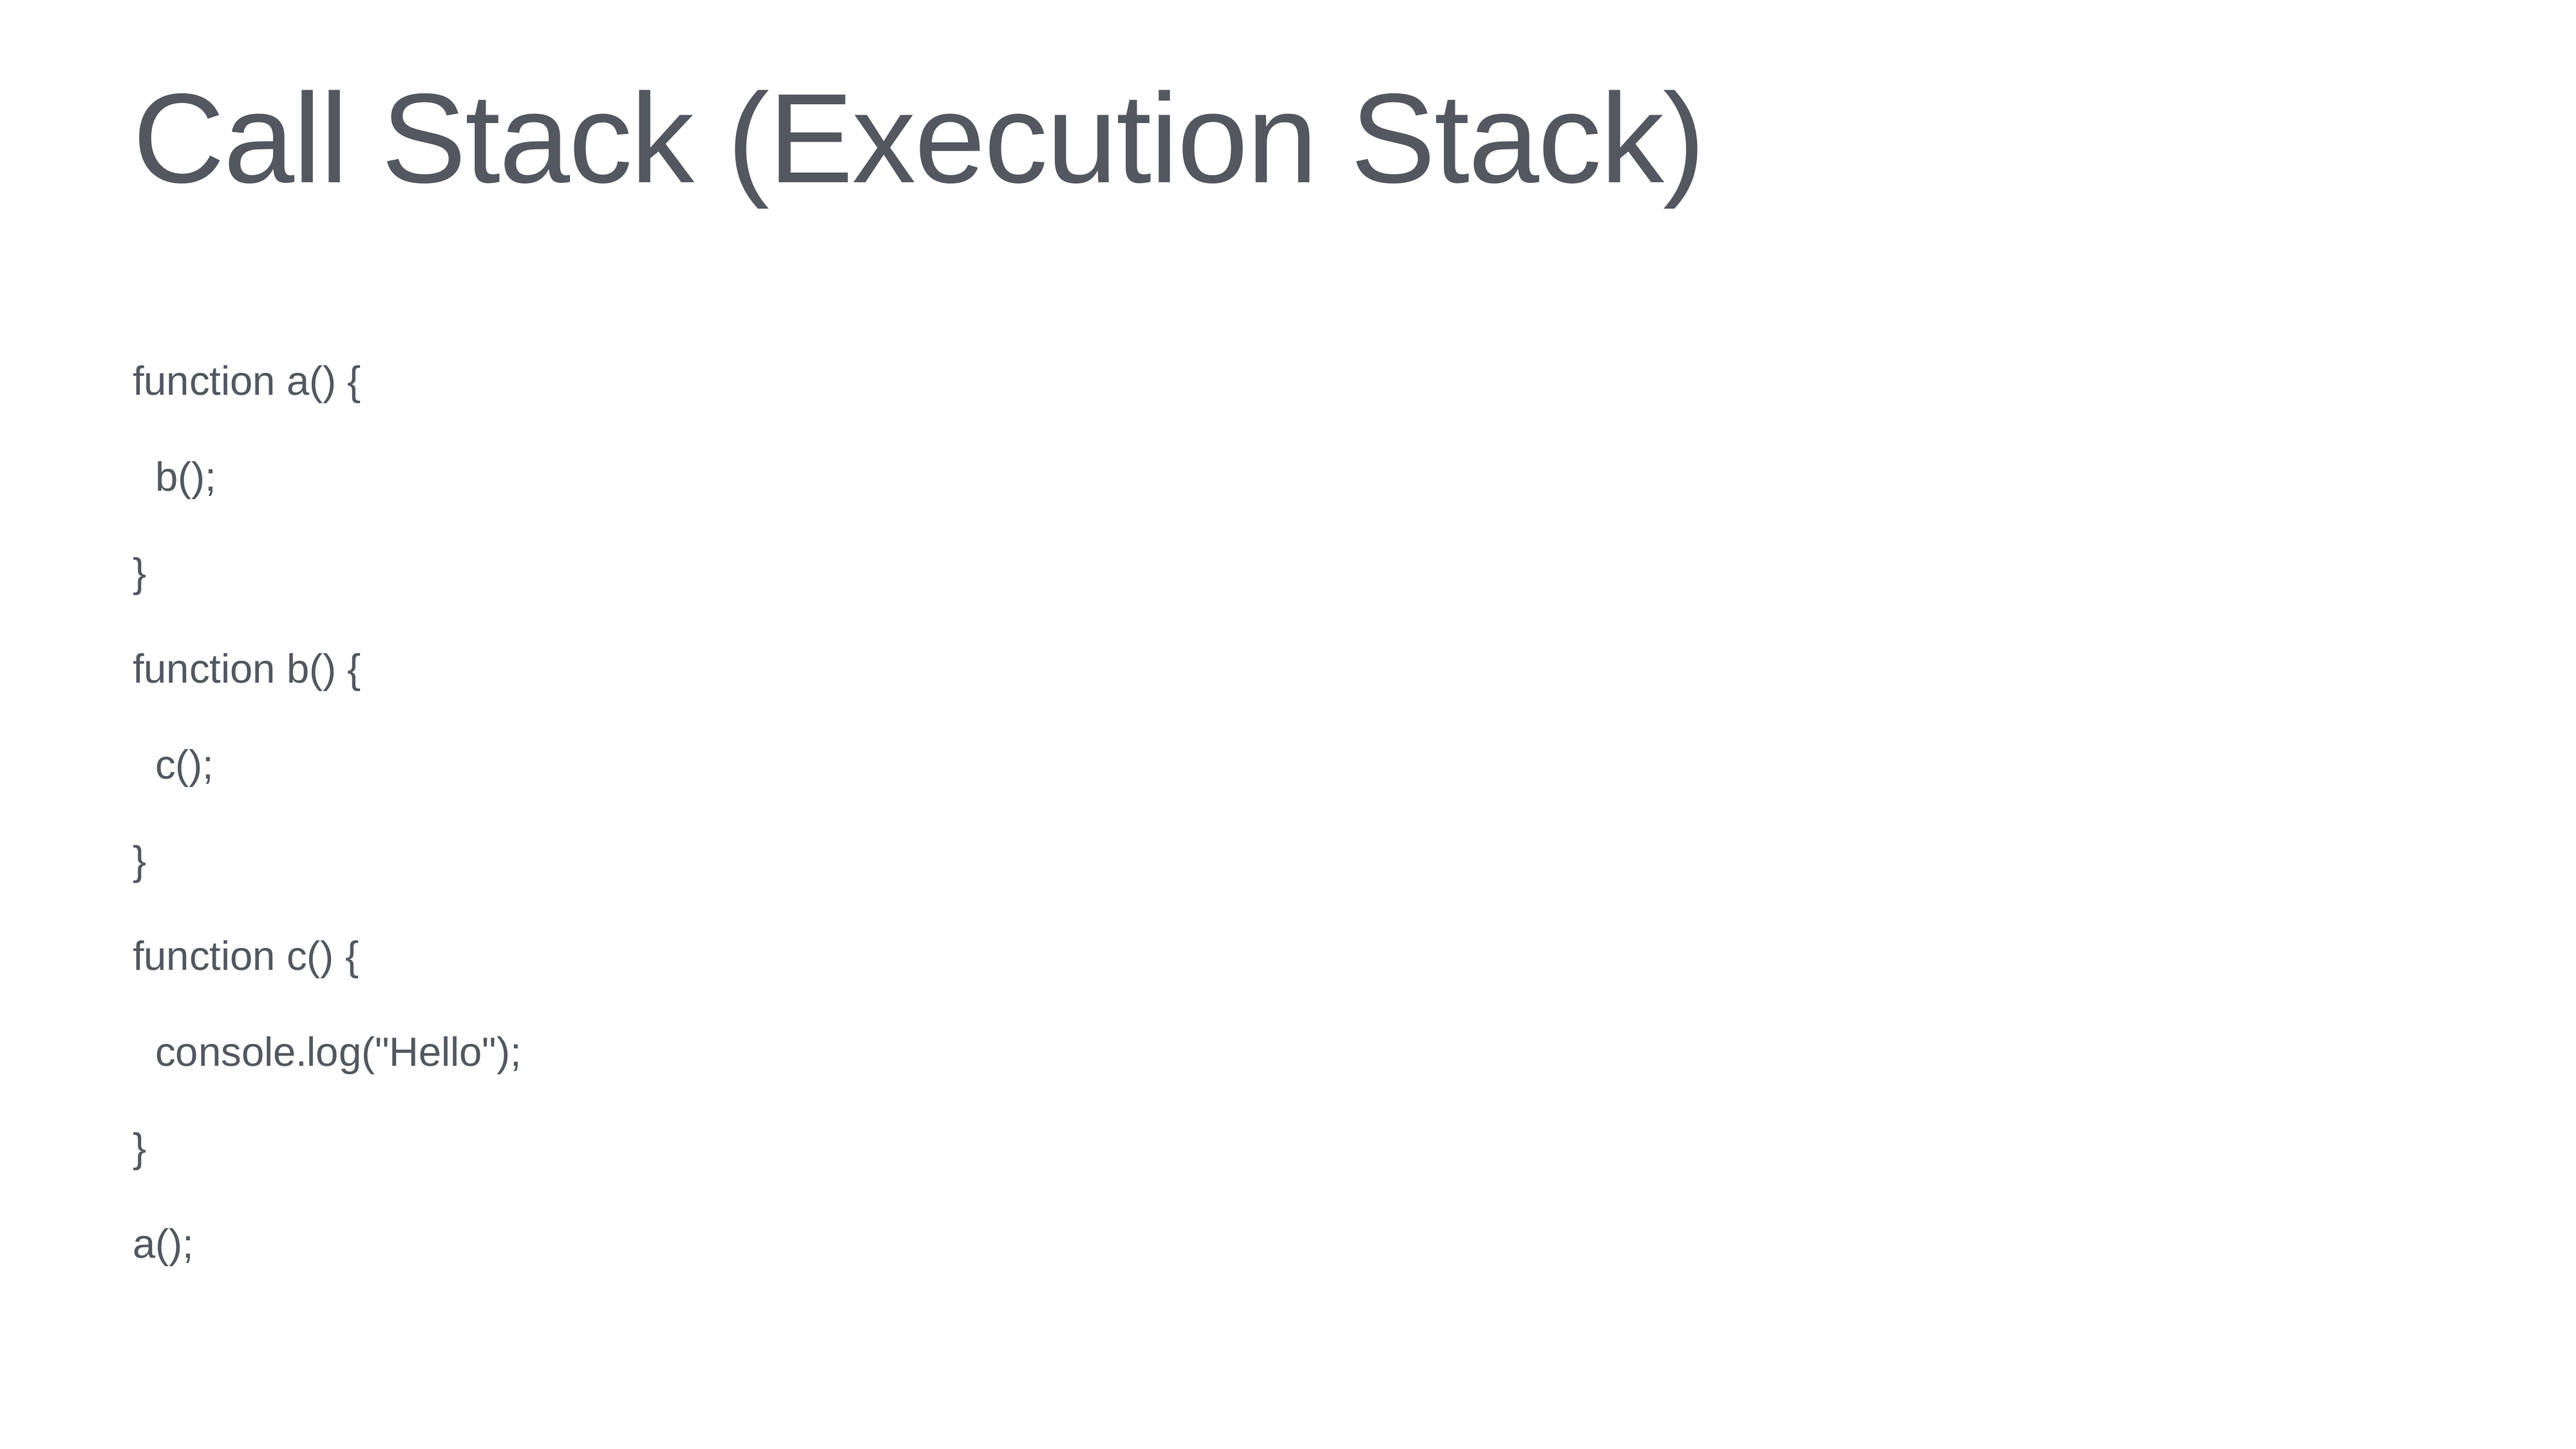

# Call Stack (Execution Stack)
function a() {
  b();
}
function b() {
  c();
}
function c() {
  console.log("Hello");
}
a();